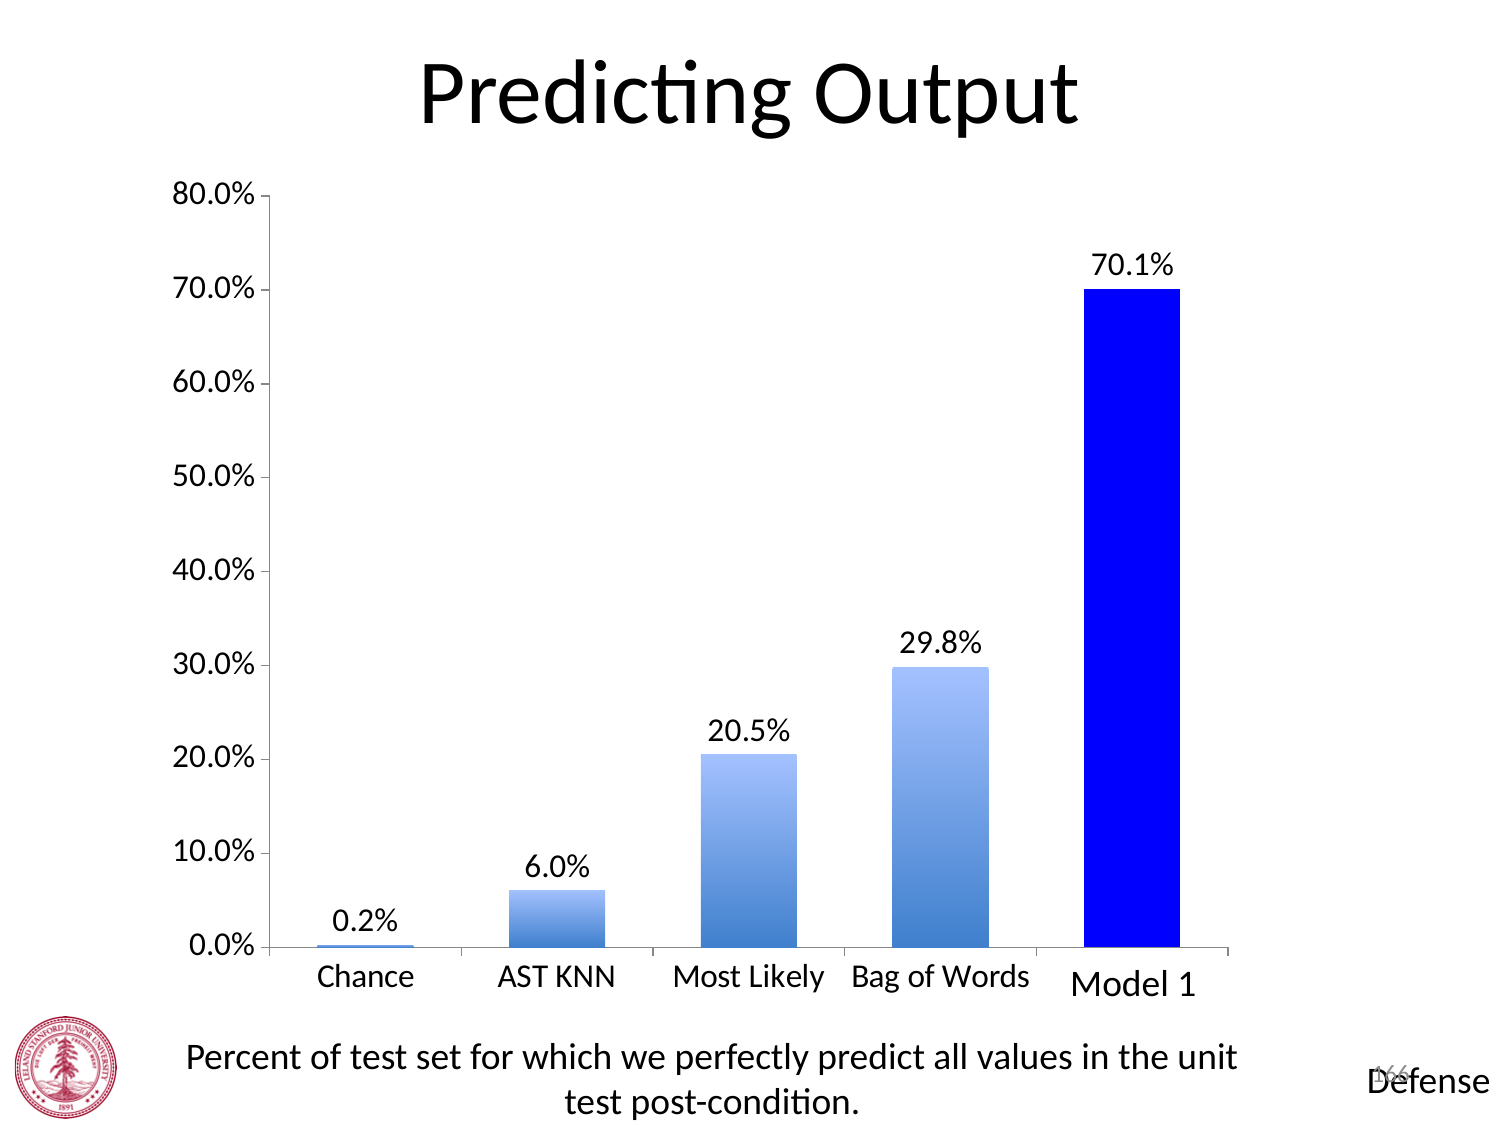

Predicting Output

### Chart

| Category |  |
|---|---|
| Chance | 0.002 |
| AST KNN | 0.06 |
| Most Likely | 0.205 |
| Bag of Words | 0.298 |
| Encoder | 0.701 |
Model 1
Percent of test set for which we perfectly predict all values in the unit test post-condition.
166